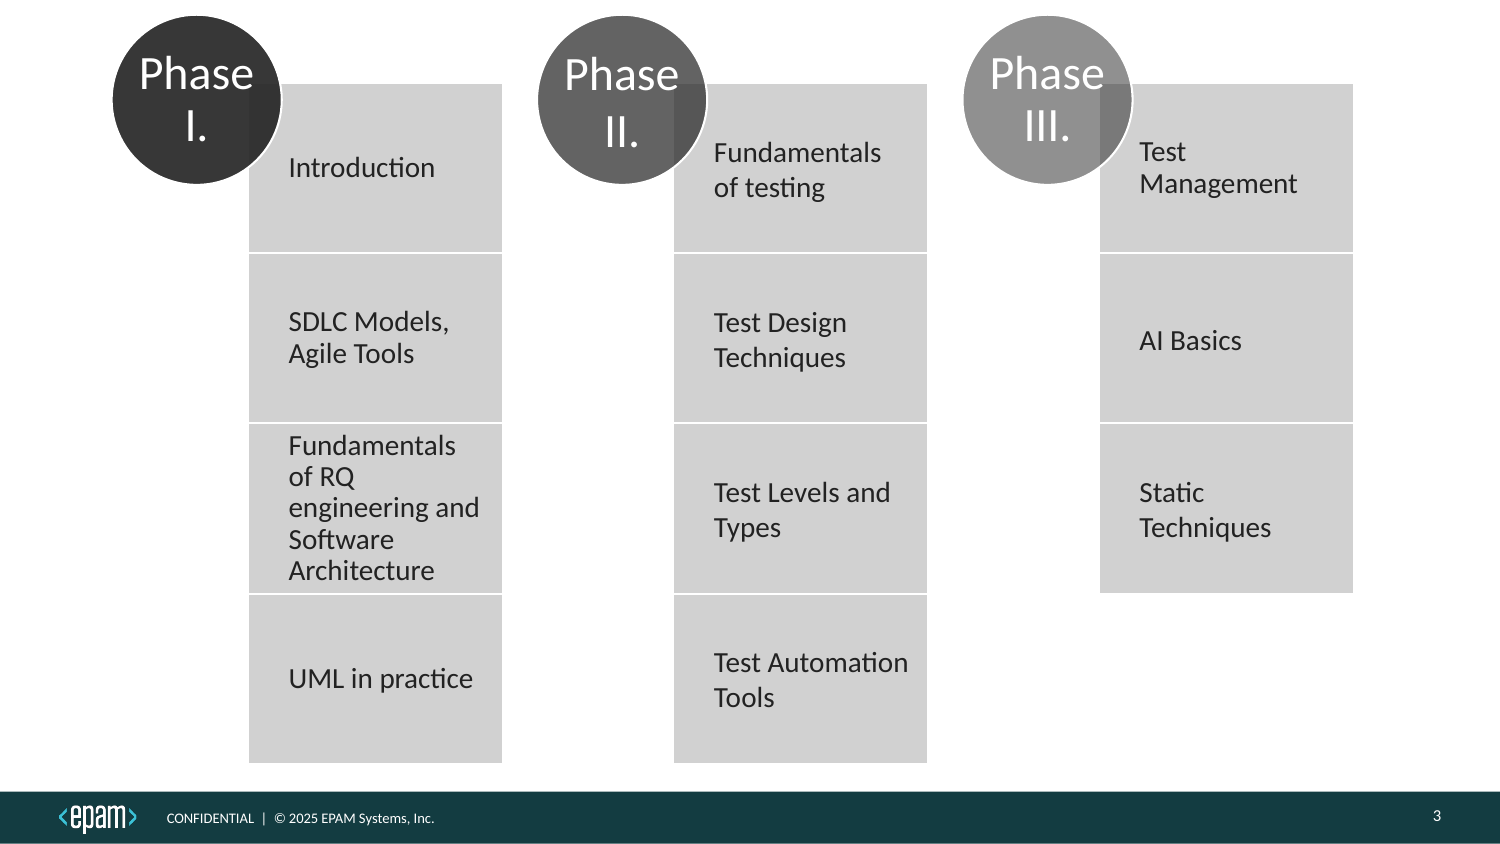

Introduction
SDLC Models, Agile Tools
Fundamentals of RQ engineering and Software Architecture
UML in practice
Phase I.
Fundamentals of testing
Test Design Techniques
Test Levels and Types
Test Automation Tools
Phase II.
Test Management
AI Basics
Static Techniques
Phase III.
3
CONFIDENTIAL  |  © 2025 EPAM Systems, Inc.